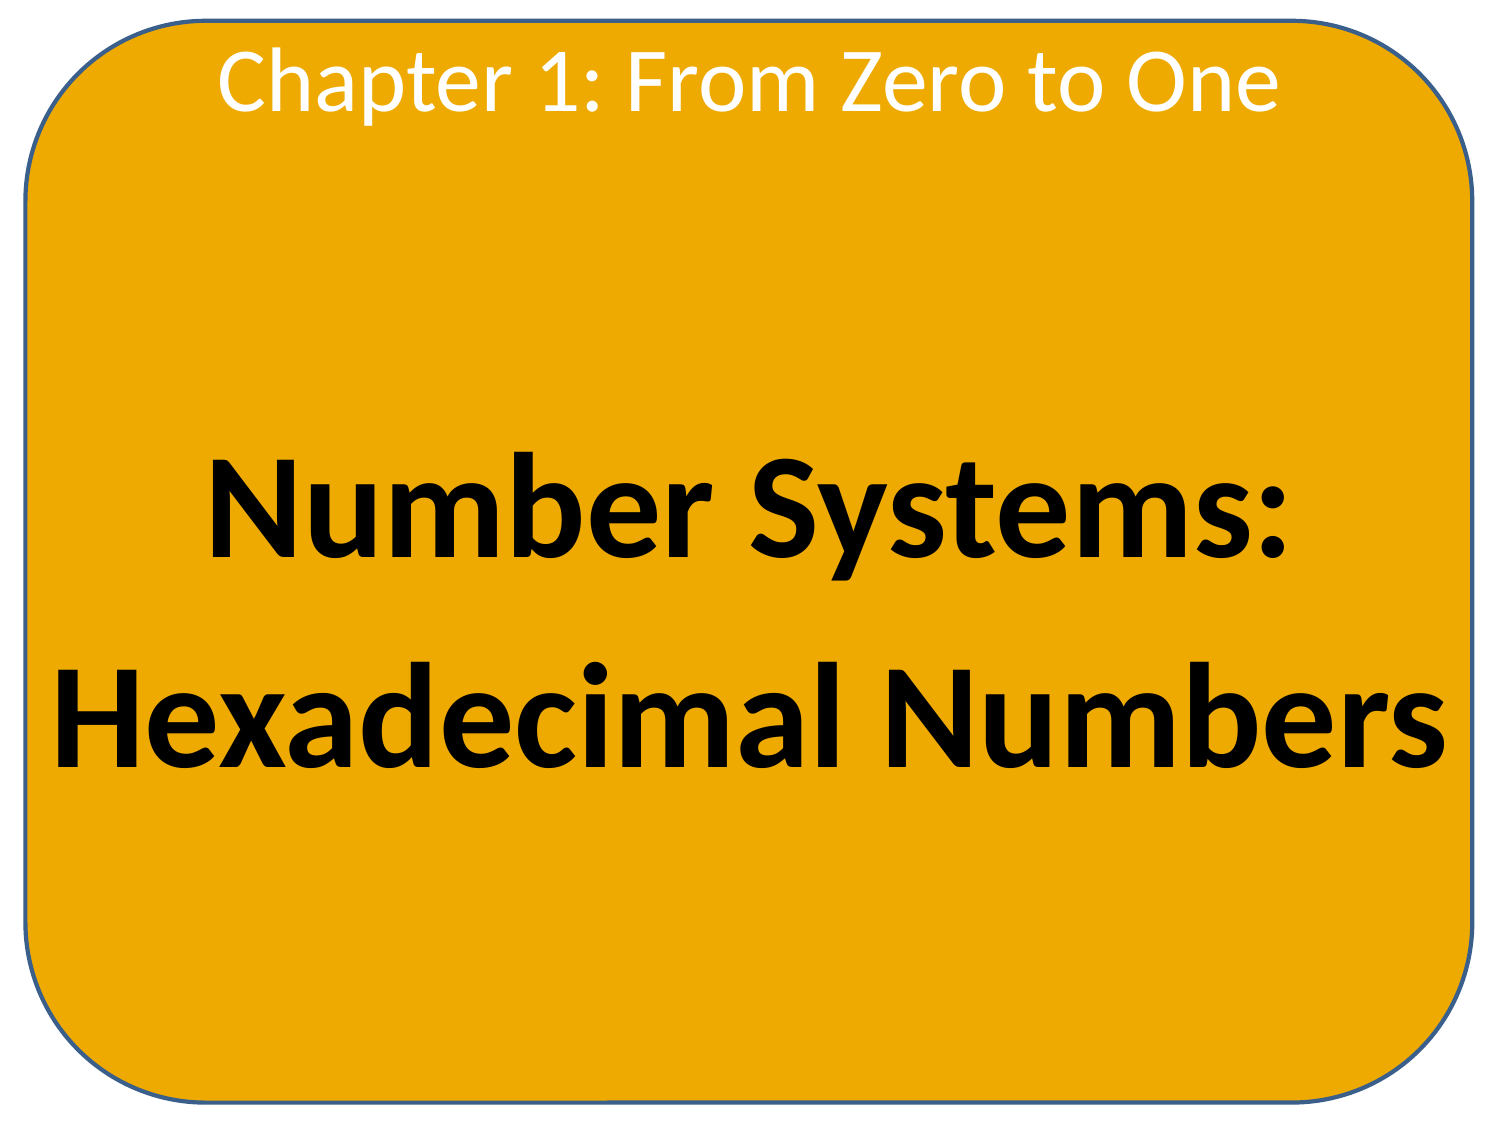

Chapter 1: From Zero to One
Number Systems:
Hexadecimal Numbers